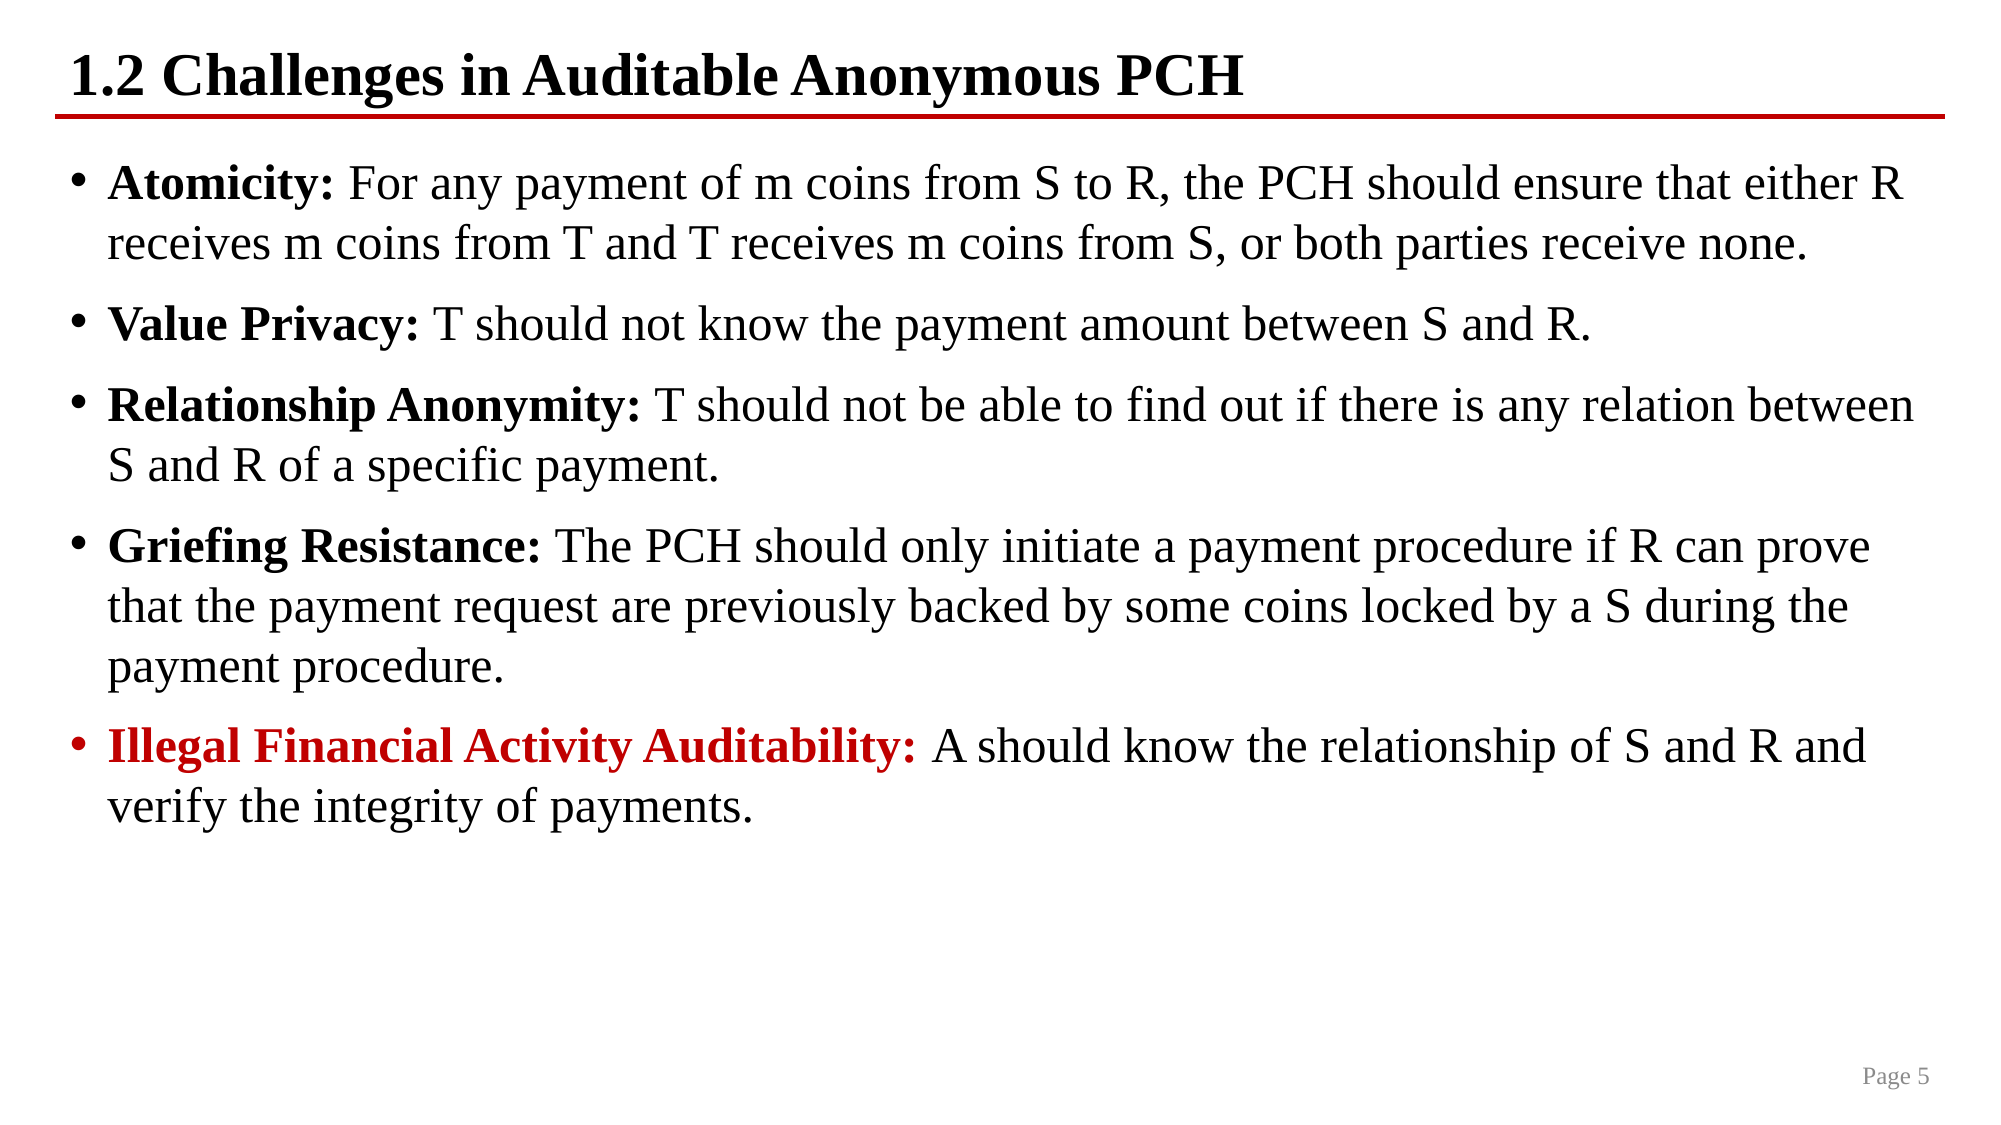

# 1.2 Challenges in Auditable Anonymous PCH
Atomicity: For any payment of m coins from S to R, the PCH should ensure that either R receives m coins from T and T receives m coins from S, or both parties receive none.
Value Privacy: T should not know the payment amount between S and R.
Relationship Anonymity: T should not be able to find out if there is any relation between S and R of a specific payment.
Griefing Resistance: The PCH should only initiate a payment procedure if R can prove that the payment request are previously backed by some coins locked by a S during the payment procedure.
Illegal Financial Activity Auditability: A should know the relationship of S and R and verify the integrity of payments.
Page 5